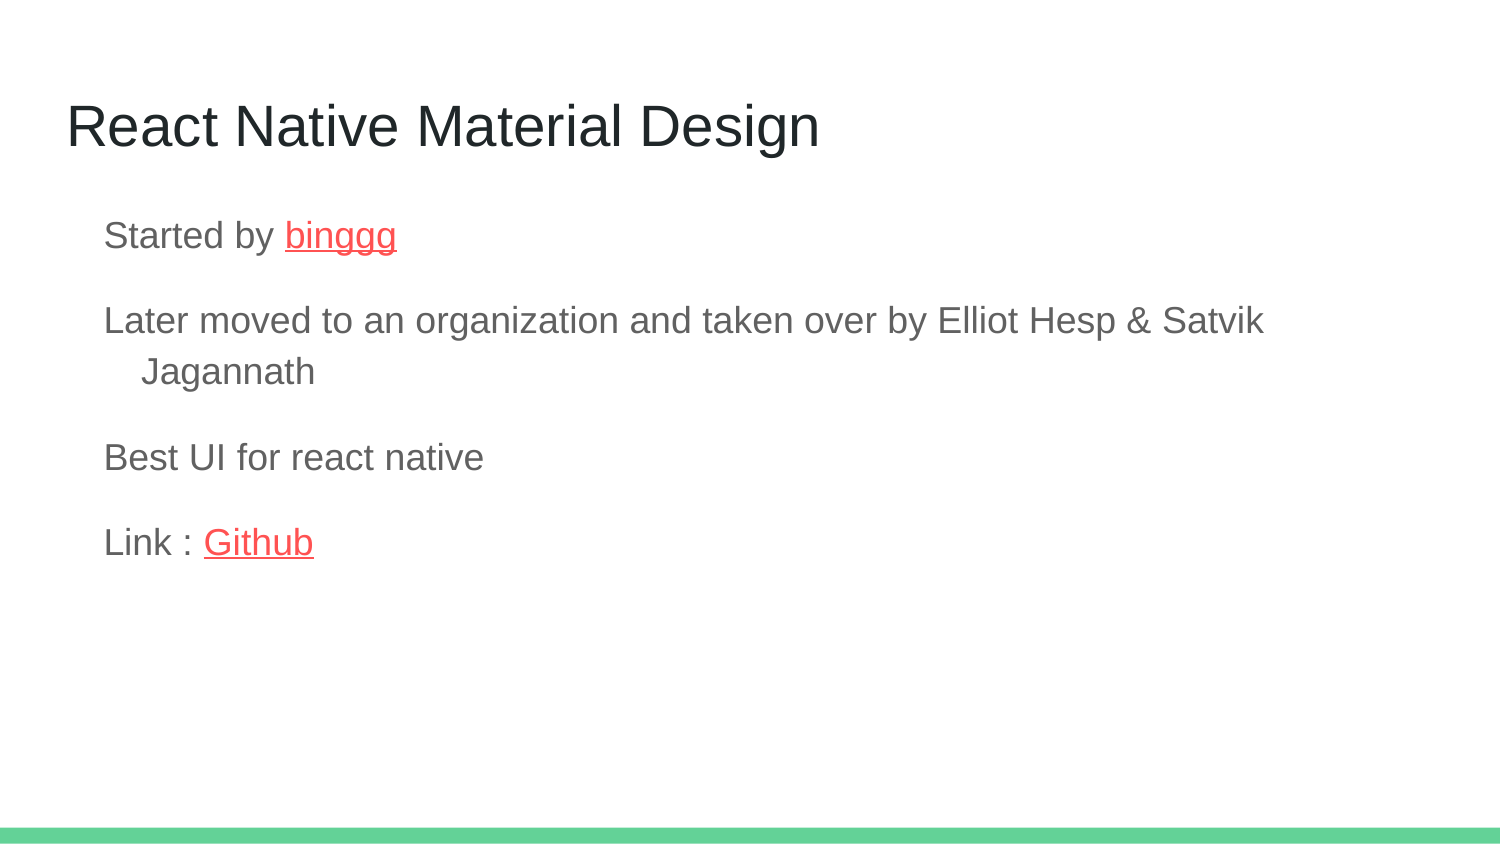

# React Native Material Design
Started by binggg
Later moved to an organization and taken over by Elliot Hesp & Satvik Jagannath
Best UI for react native
Link : Github